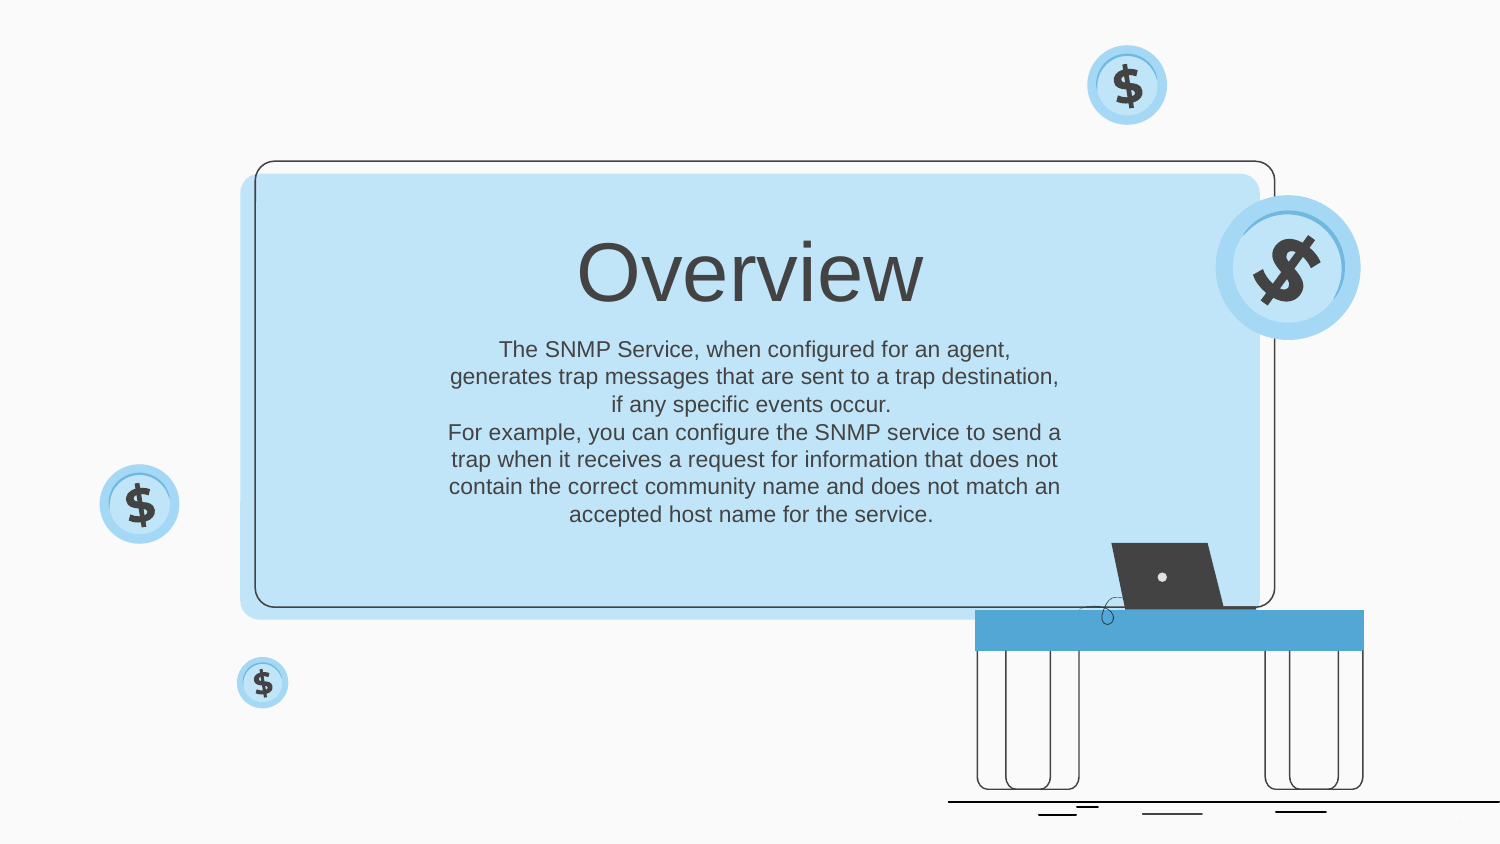

# Overview
The SNMP Service, when configured for an agent, generates trap messages that are sent to a trap destination, if any specific events occur.
For example, you can configure the SNMP service to send a trap when it receives a request for information that does not contain the correct community name and does not match an accepted host name for the service.